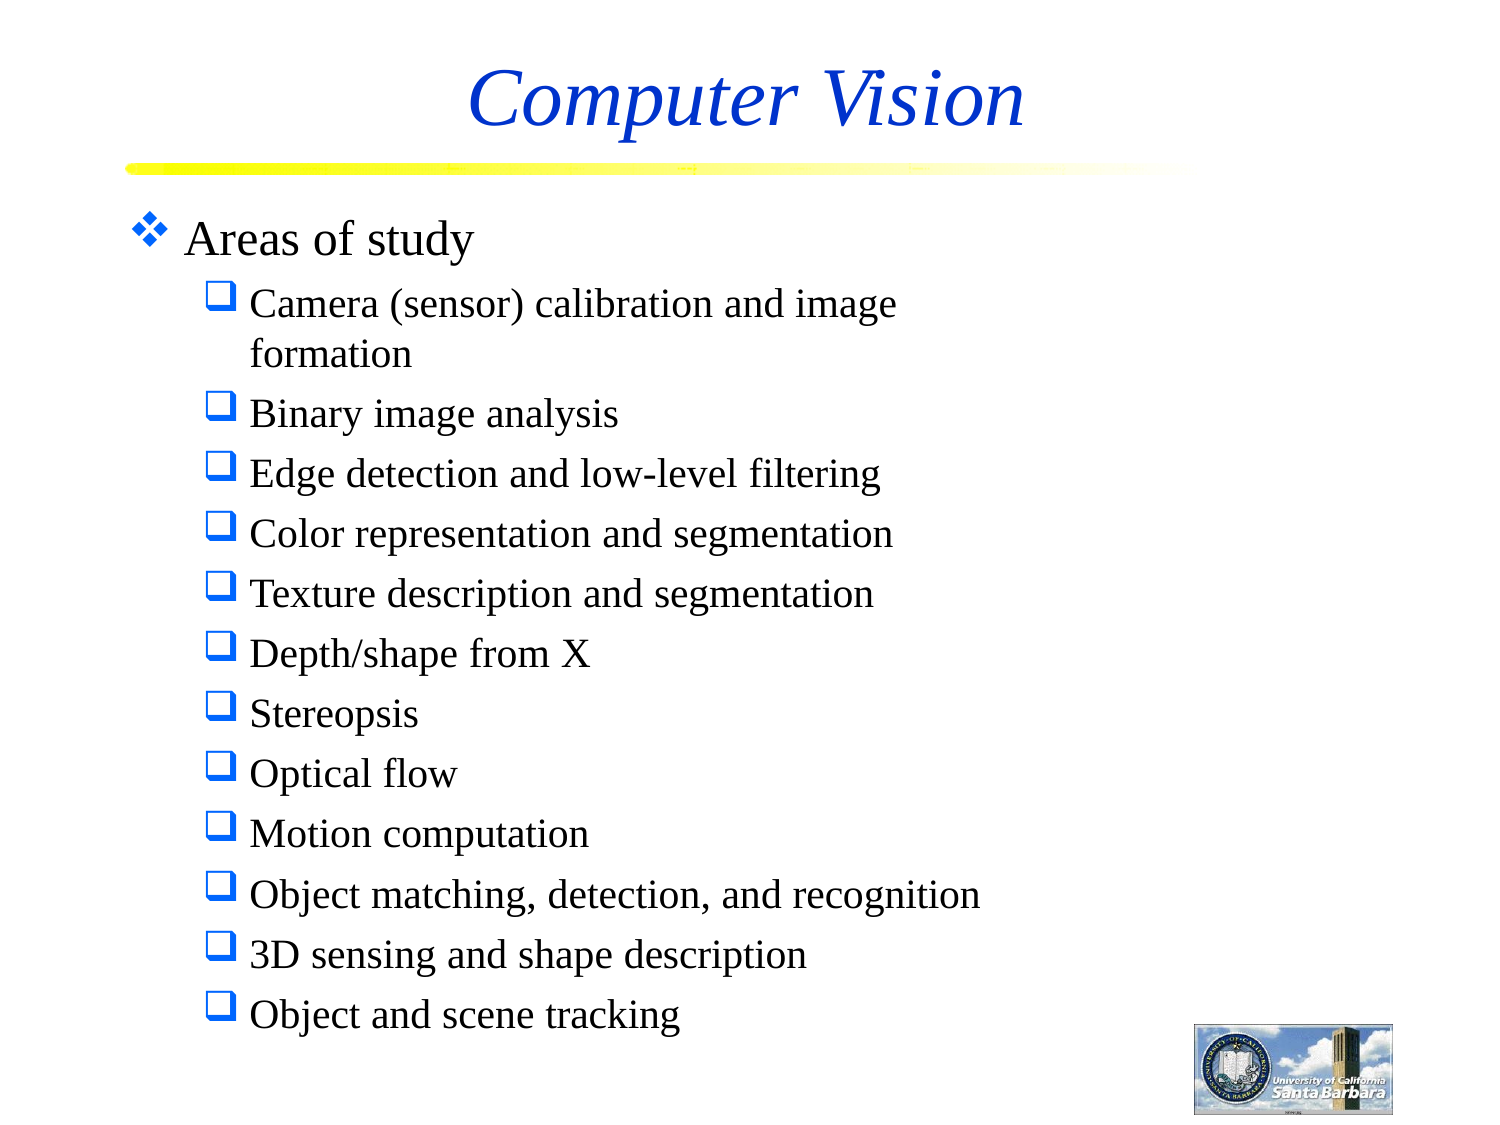

# Computer Vision
Areas of study
Camera (sensor) calibration and image formation
Binary image analysis
Edge detection and low-level filtering
Color representation and segmentation
Texture description and segmentation
Depth/shape from X
Stereopsis
Optical flow
Motion computation
Object matching, detection, and recognition
3D sensing and shape description
Object and scene tracking